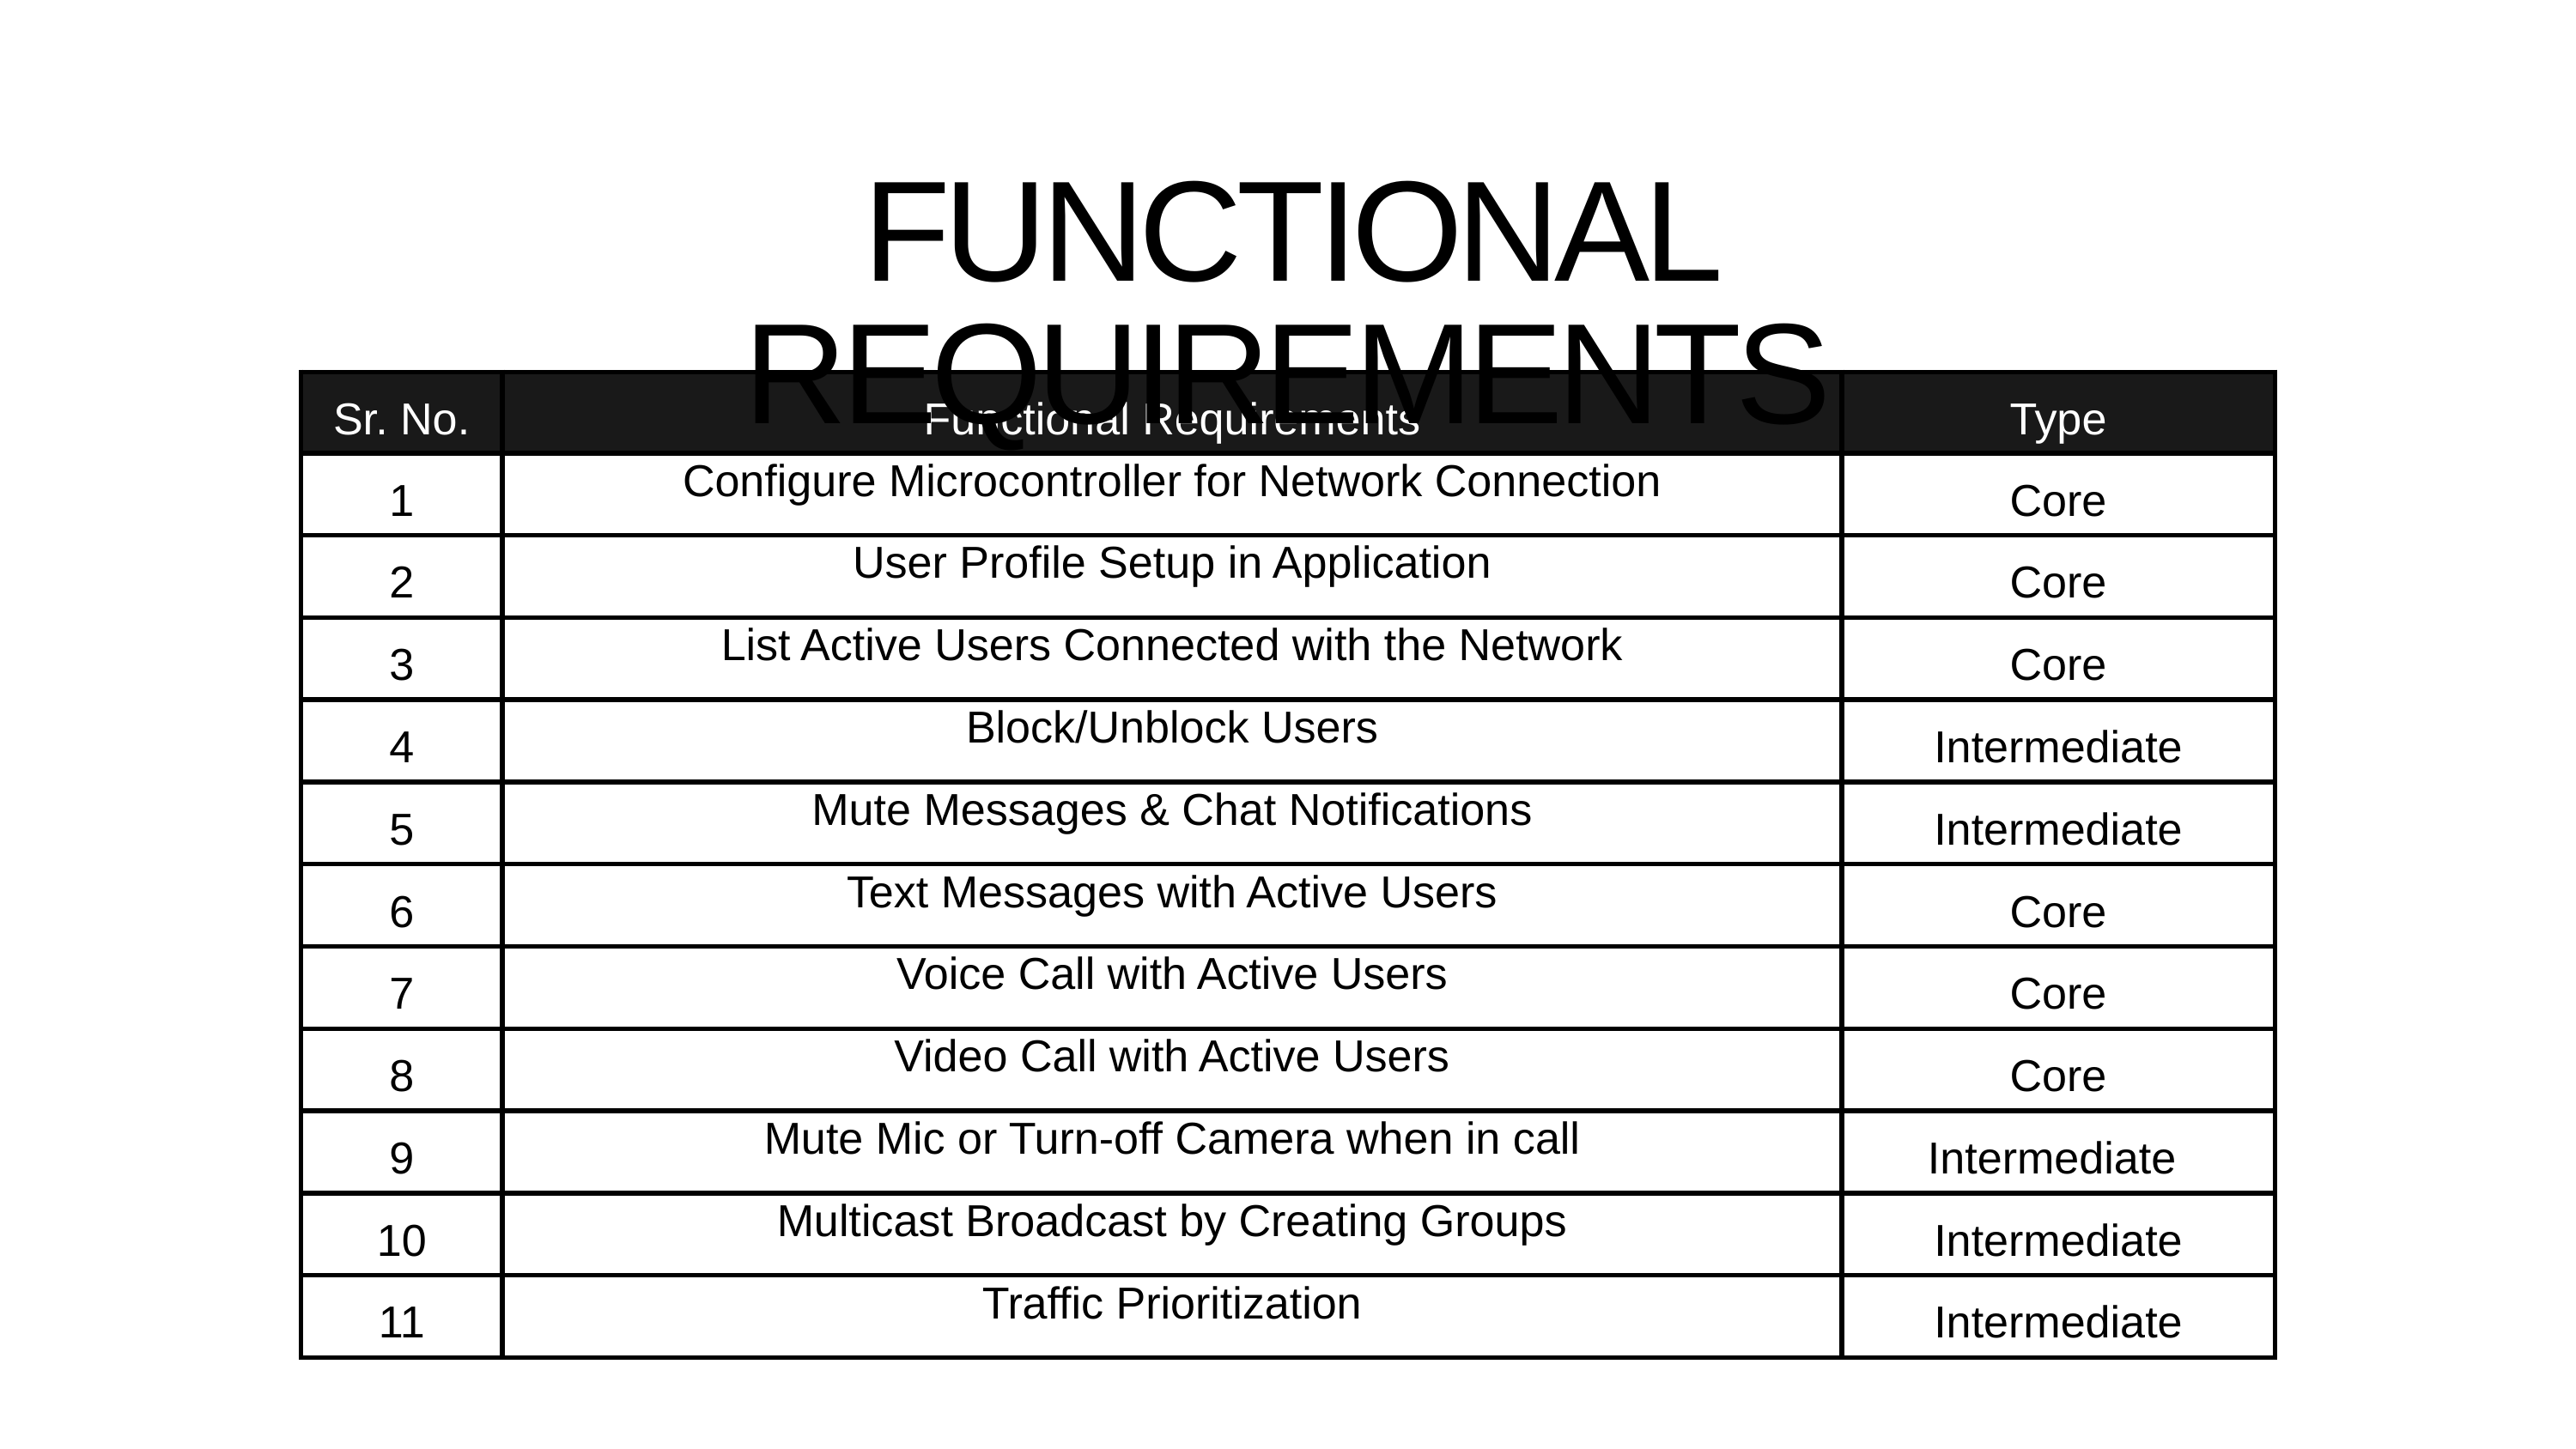

FUNCTIONAL REQUIREMENTS
| Sr. No. | Functional Requirements | Type |
| --- | --- | --- |
| 1 | Configure Microcontroller for Network Connection | Core |
| 2 | User Profile Setup in Application | Core |
| 3 | List Active Users Connected with the Network | Core |
| 4 | Block/Unblock Users | Intermediate |
| 5 | Mute Messages & Chat Notifications | Intermediate |
| 6 | Text Messages with Active Users | Core |
| 7 | Voice Call with Active Users | Core |
| 8 | Video Call with Active Users | Core |
| 9 | Mute Mic or Turn-off Camera when in call | Intermediate |
| 10 | Multicast Broadcast by Creating Groups | Intermediate |
| 11 | Traffic Prioritization | Intermediate |